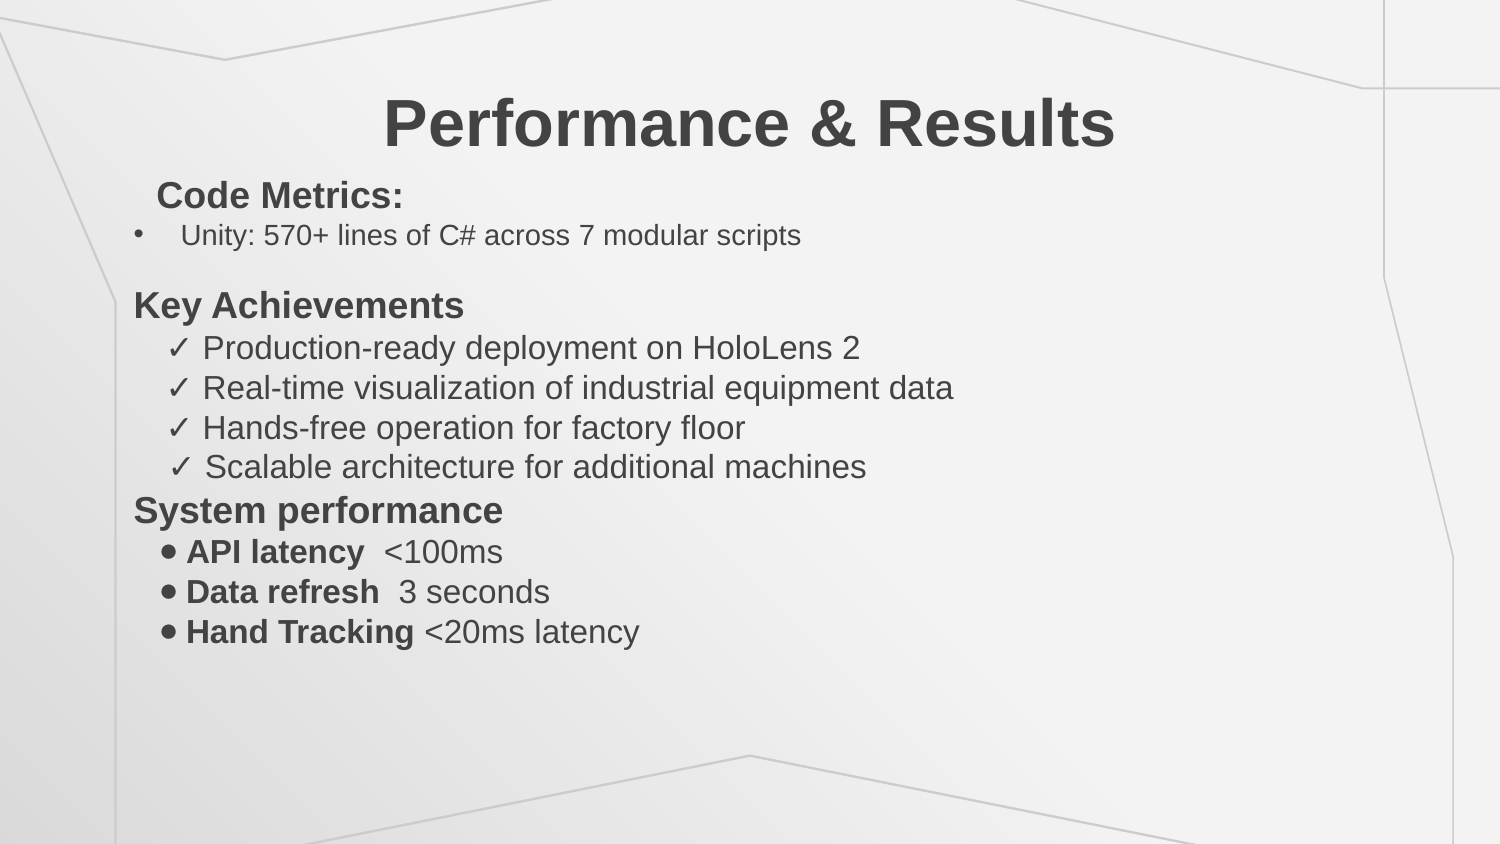

# Performance & Results
Code Metrics:
Unity: 570+ lines of C# across 7 modular scripts

Key Achievements
 ✓ Production-ready deployment on HoloLens 2
 ✓ Real-time visualization of industrial equipment data
 ✓ Hands-free operation for factory floor
 ✓ Scalable architecture for additional machines
System performance
API latency  <100ms
Data refresh  3 seconds
Hand Tracking <20ms latency